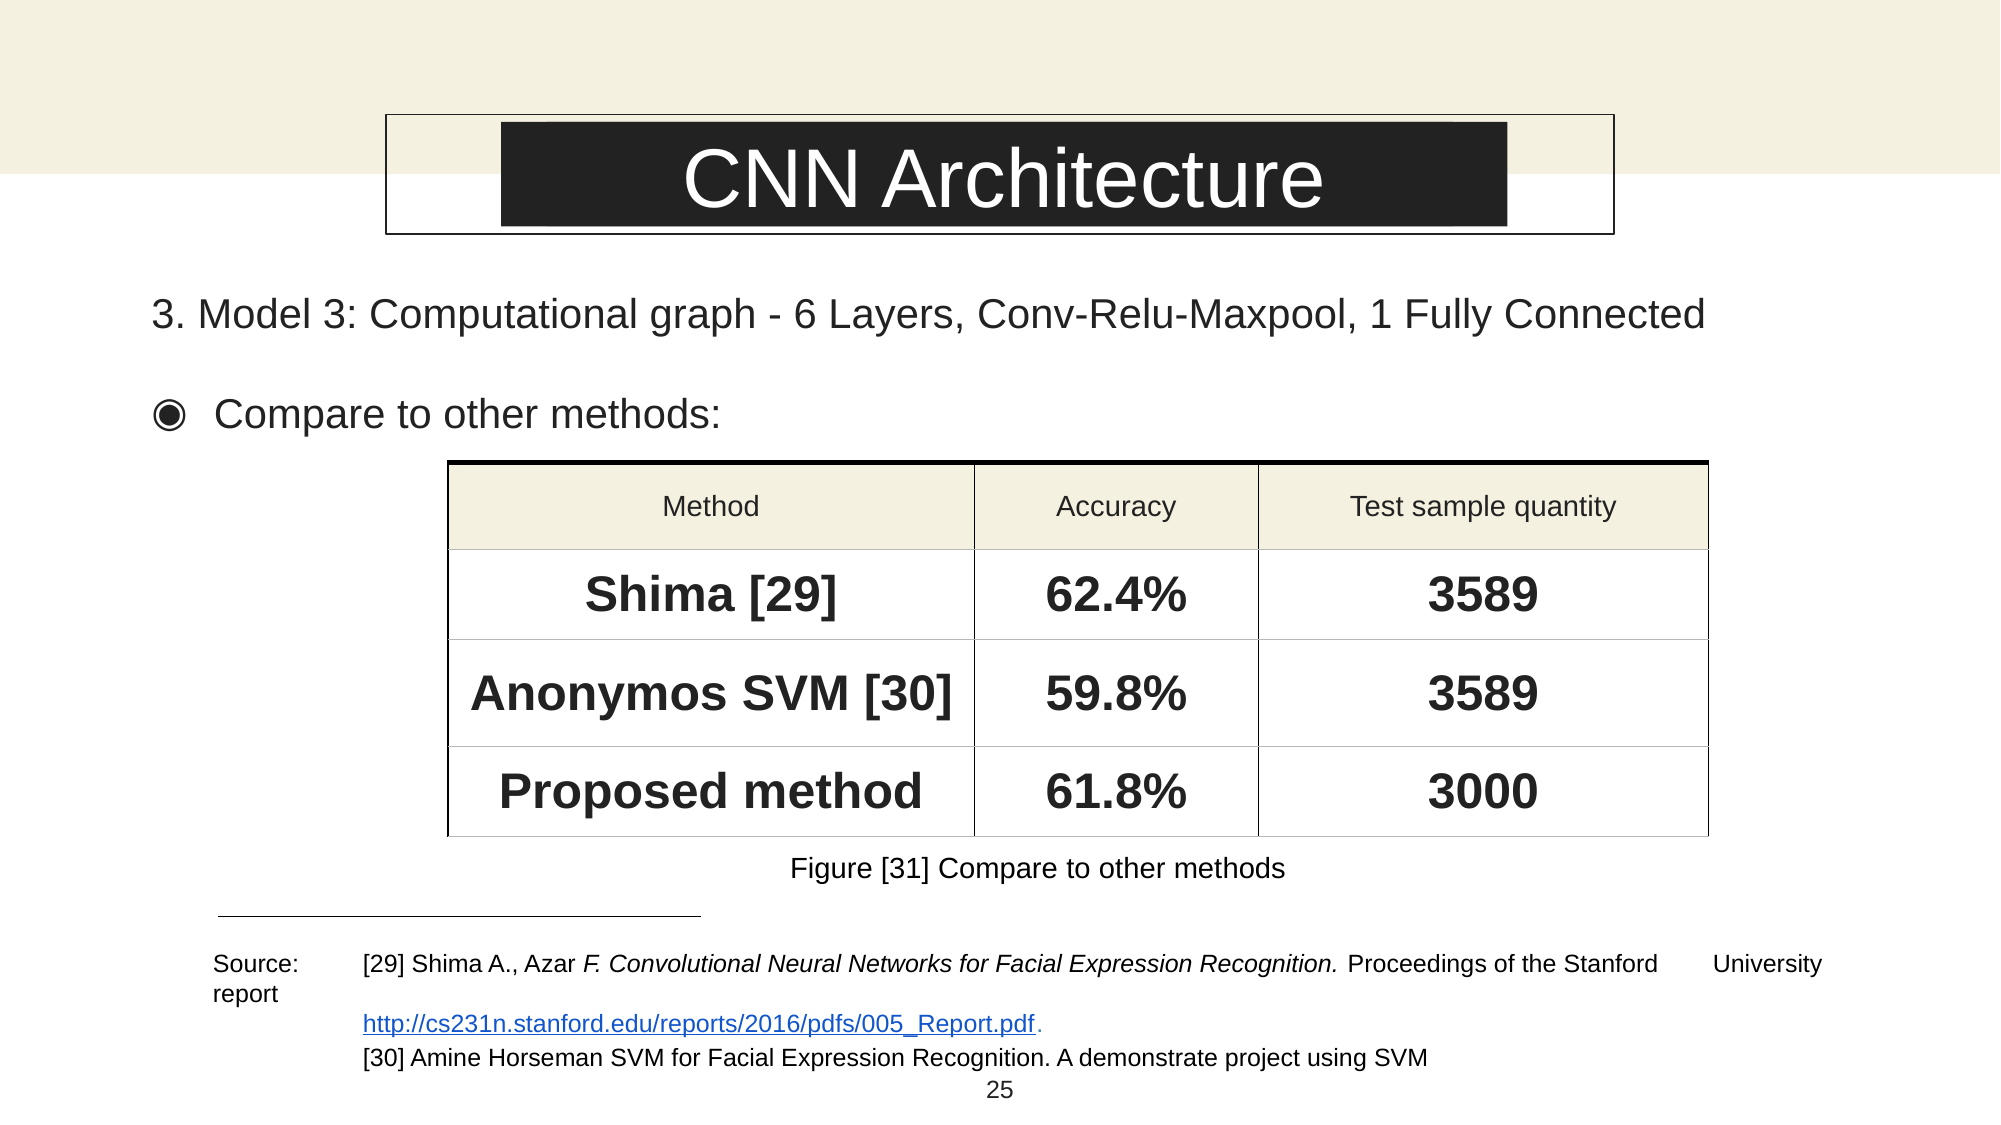

About this template
CNN Architecture
3. Model 3: Computational graph - 6 Layers, Conv-Relu-Maxpool, 1 Fully Connected

Compare to other methods:
| Method | Accuracy | Test sample quantity |
| --- | --- | --- |
| Shima [29] | 62.4% | 3589 |
| Anonymos SVM [30] | 59.8% | 3589 |
| Proposed method | 61.8% | 3000 |
Figure [31] Compare to other methods
Source: 	[29] Shima A., Azar F. Convolutional Neural Networks for Facial Expression Recognition. Proceedings of the Stanford 	University 	report
	http://cs231n.stanford.edu/reports/2016/pdfs/005_Report.pdf.
	[30] Amine Horseman SVM for Facial Expression Recognition. A demonstrate project using SVM
25